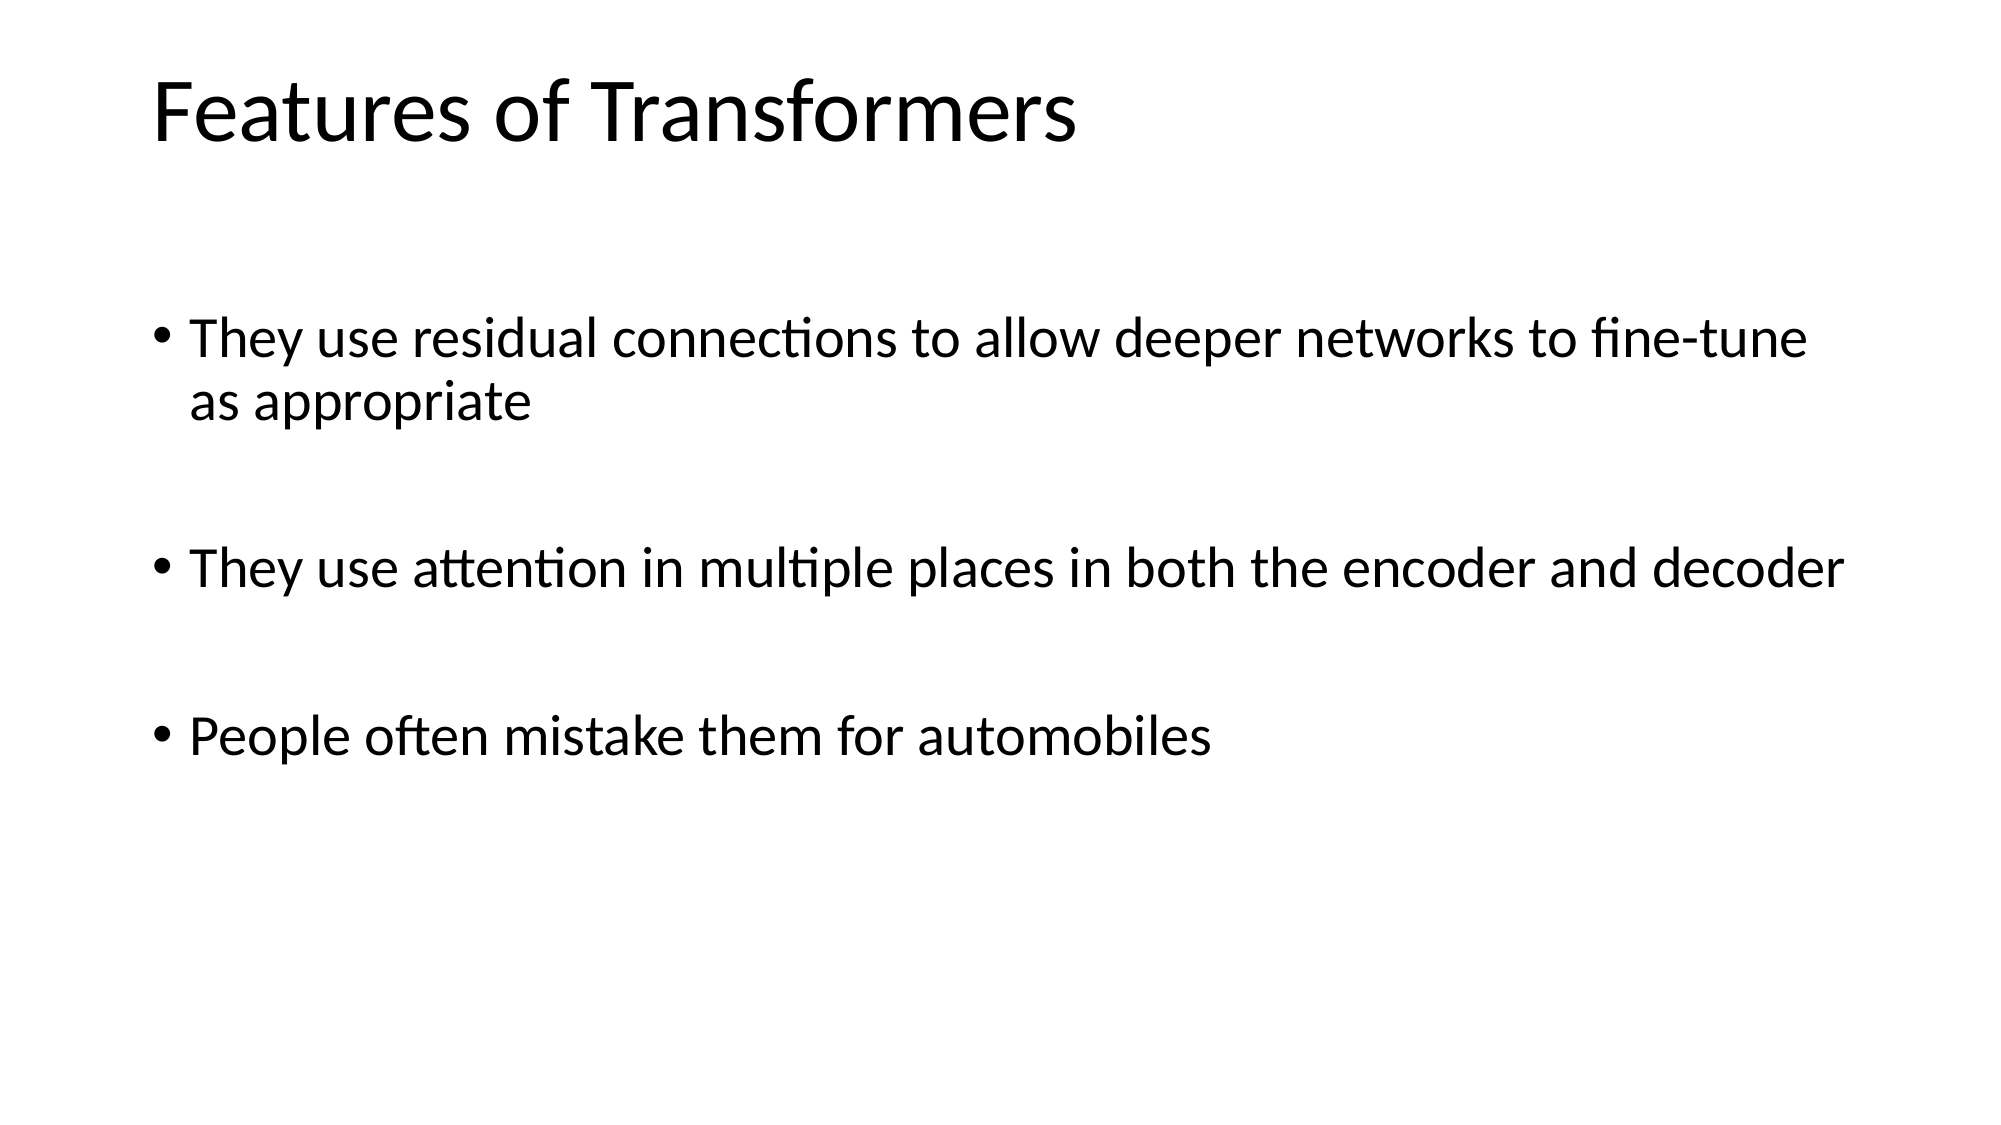

# Features of Transformers
They use residual connections to allow deeper networks to fine-tune as appropriate

They use attention in multiple places in both the encoder and decoder

People often mistake them for automobiles